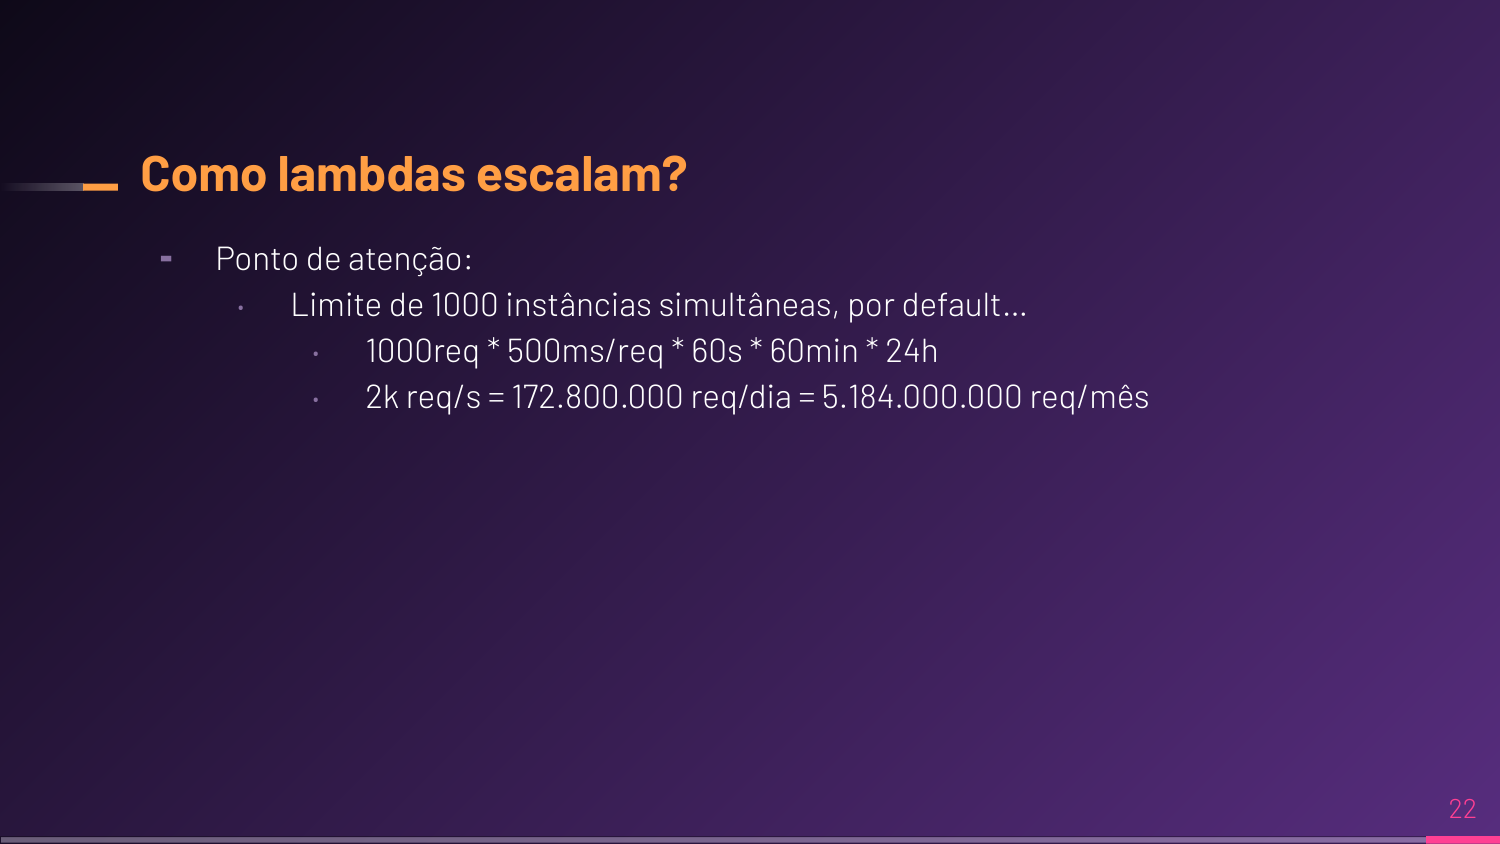

# Como lambdas escalam?
Ponto de atenção:
Limite de 1000 instâncias simultâneas, por default…
1000req * 500ms/req * 60s * 60min * 24h
2k req/s = 172.800.000 req/dia = 5.184.000.000 req/mês
22